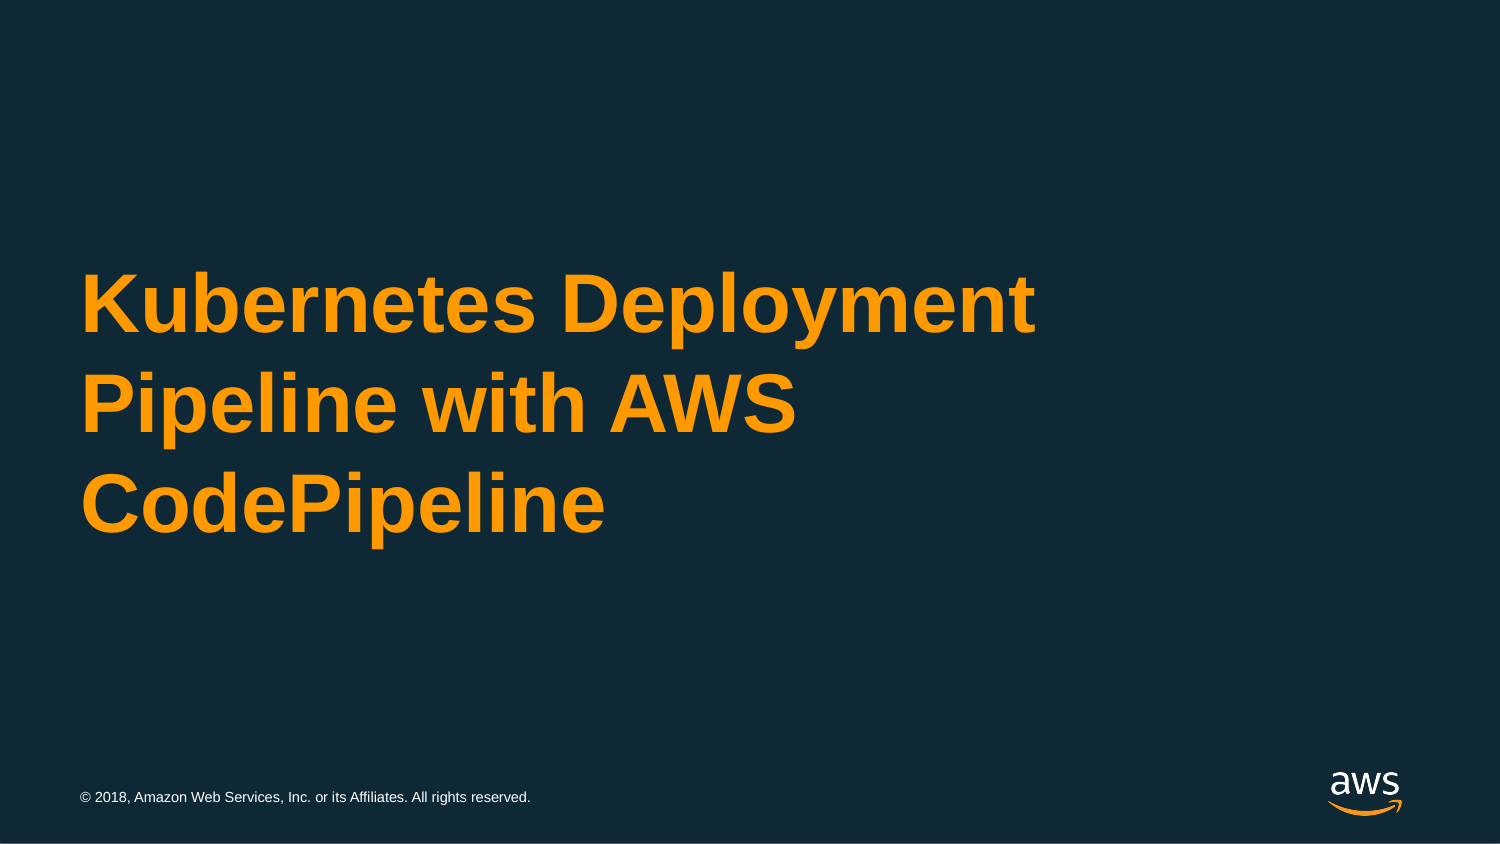

# Kubernetes Deployment Pipeline with AWS CodePipeline